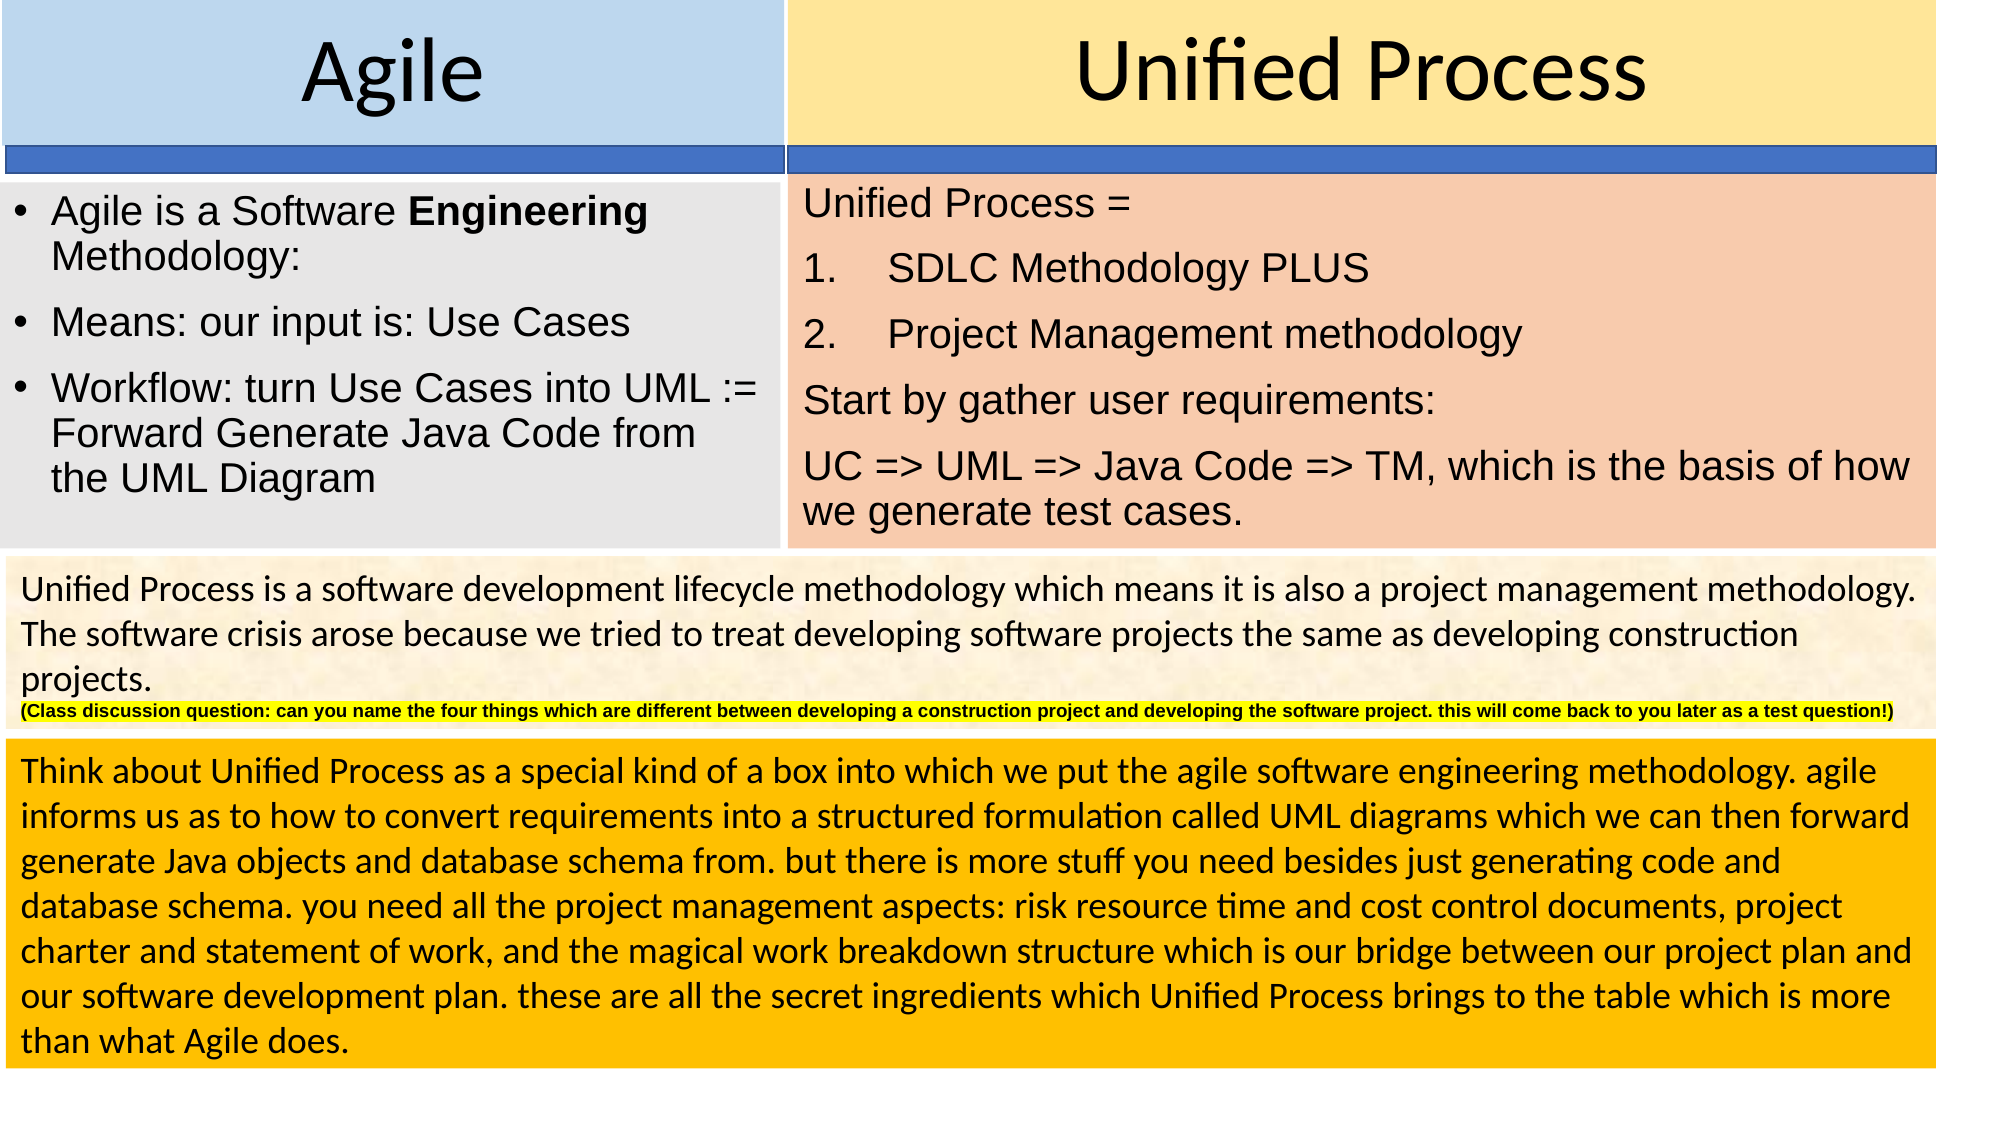

Unified Process
# Agile

Unified Process =
SDLC Methodology PLUS
Project Management methodology
Start by gather user requirements:
UC => UML => Java Code => TM, which is the basis of how we generate test cases.
Agile is a Software Engineering Methodology:
Means: our input is: Use Cases
Workflow: turn Use Cases into UML := Forward Generate Java Code from the UML Diagram

Unified Process is a software development lifecycle methodology which means it is also a project management methodology. The software crisis arose because we tried to treat developing software projects the same as developing construction projects.
(Class discussion question: can you name the four things which are different between developing a construction project and developing the software project. this will come back to you later as a test question!)
Think about Unified Process as a special kind of a box into which we put the agile software engineering methodology. agile informs us as to how to convert requirements into a structured formulation called UML diagrams which we can then forward generate Java objects and database schema from. but there is more stuff you need besides just generating code and database schema. you need all the project management aspects: risk resource time and cost control documents, project charter and statement of work, and the magical work breakdown structure which is our bridge between our project plan and our software development plan. these are all the secret ingredients which Unified Process brings to the table which is more than what Agile does.